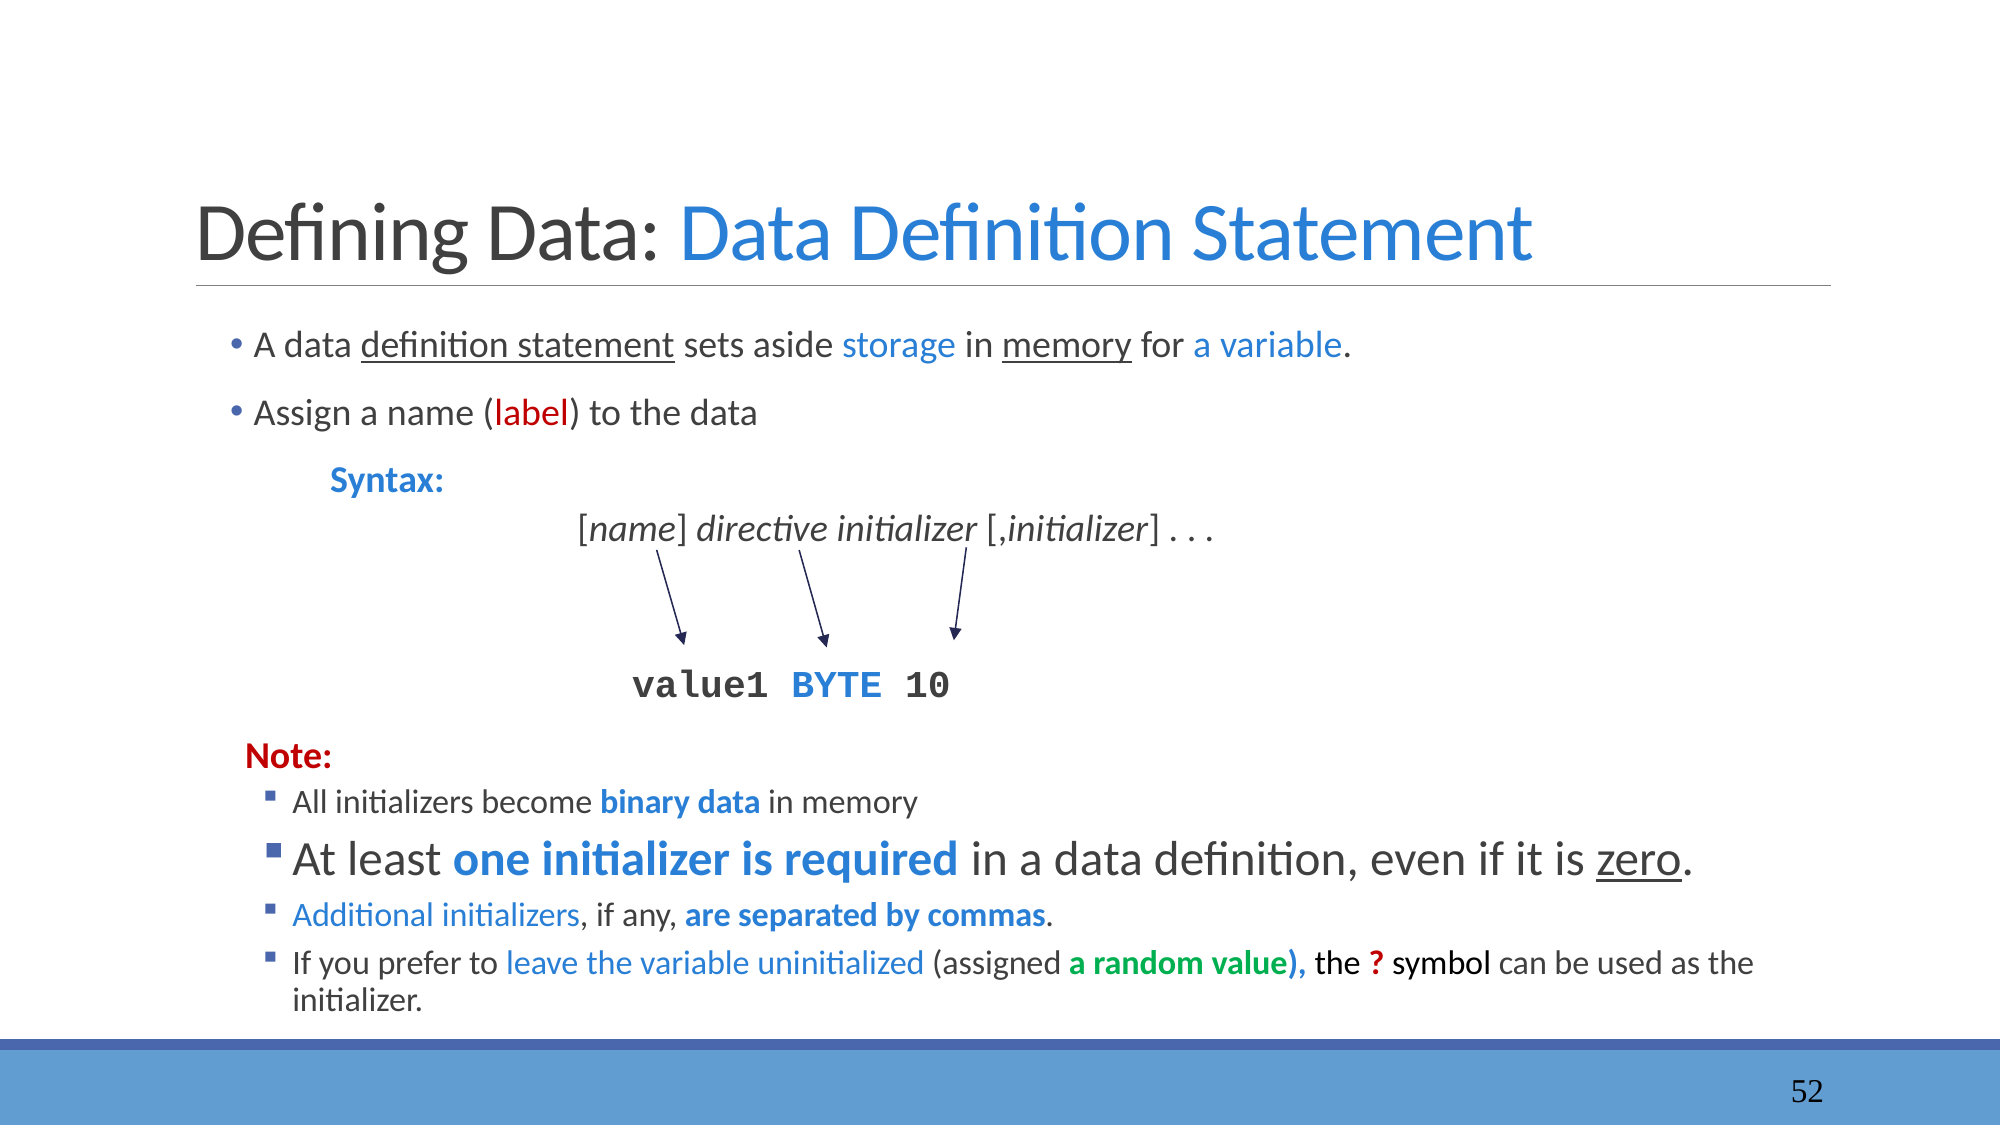

# Defining Data: Data Definition Statement
 A data definition statement sets aside storage in memory for a variable.
 Assign a name (label) to the data
          Syntax:
                                     [name] directive initializer [,initializer] . . .

	                                        value1 BYTE 10
Note:
All initializers become binary data in memory
At least one initializer is required in a data definition, even if it is zero.
Additional initializers, if any, are separated by commas.
If you prefer to leave the variable uninitialized (assigned a random value), the ? symbol can be used as the initializer.

52